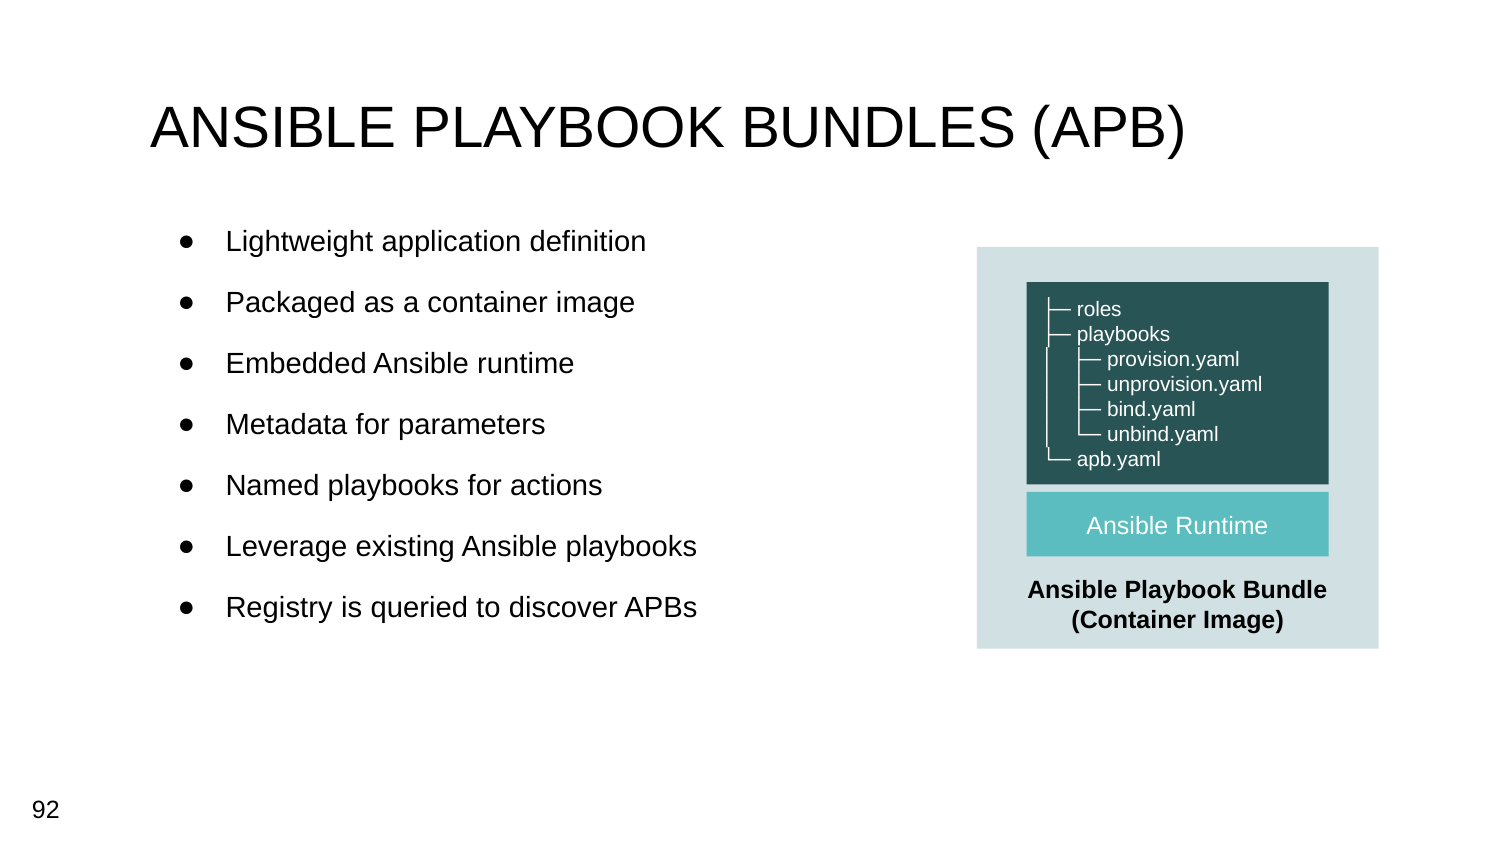

# ANSIBLE PLAYBOOK BUNDLES (APB)
Lightweight application definition
Packaged as a container image
Embedded Ansible runtime
Metadata for parameters
Named playbooks for actions
Leverage existing Ansible playbooks
Registry is queried to discover APBs
Ansible Playbook Bundle (Container Image)
├─ roles
├─ playbooks
│   ├─ provision.yaml
│   ├─ unprovision.yaml
│   ├─ bind.yaml
│   └─ unbind.yaml
└─ apb.yaml
Ansible Runtime
92